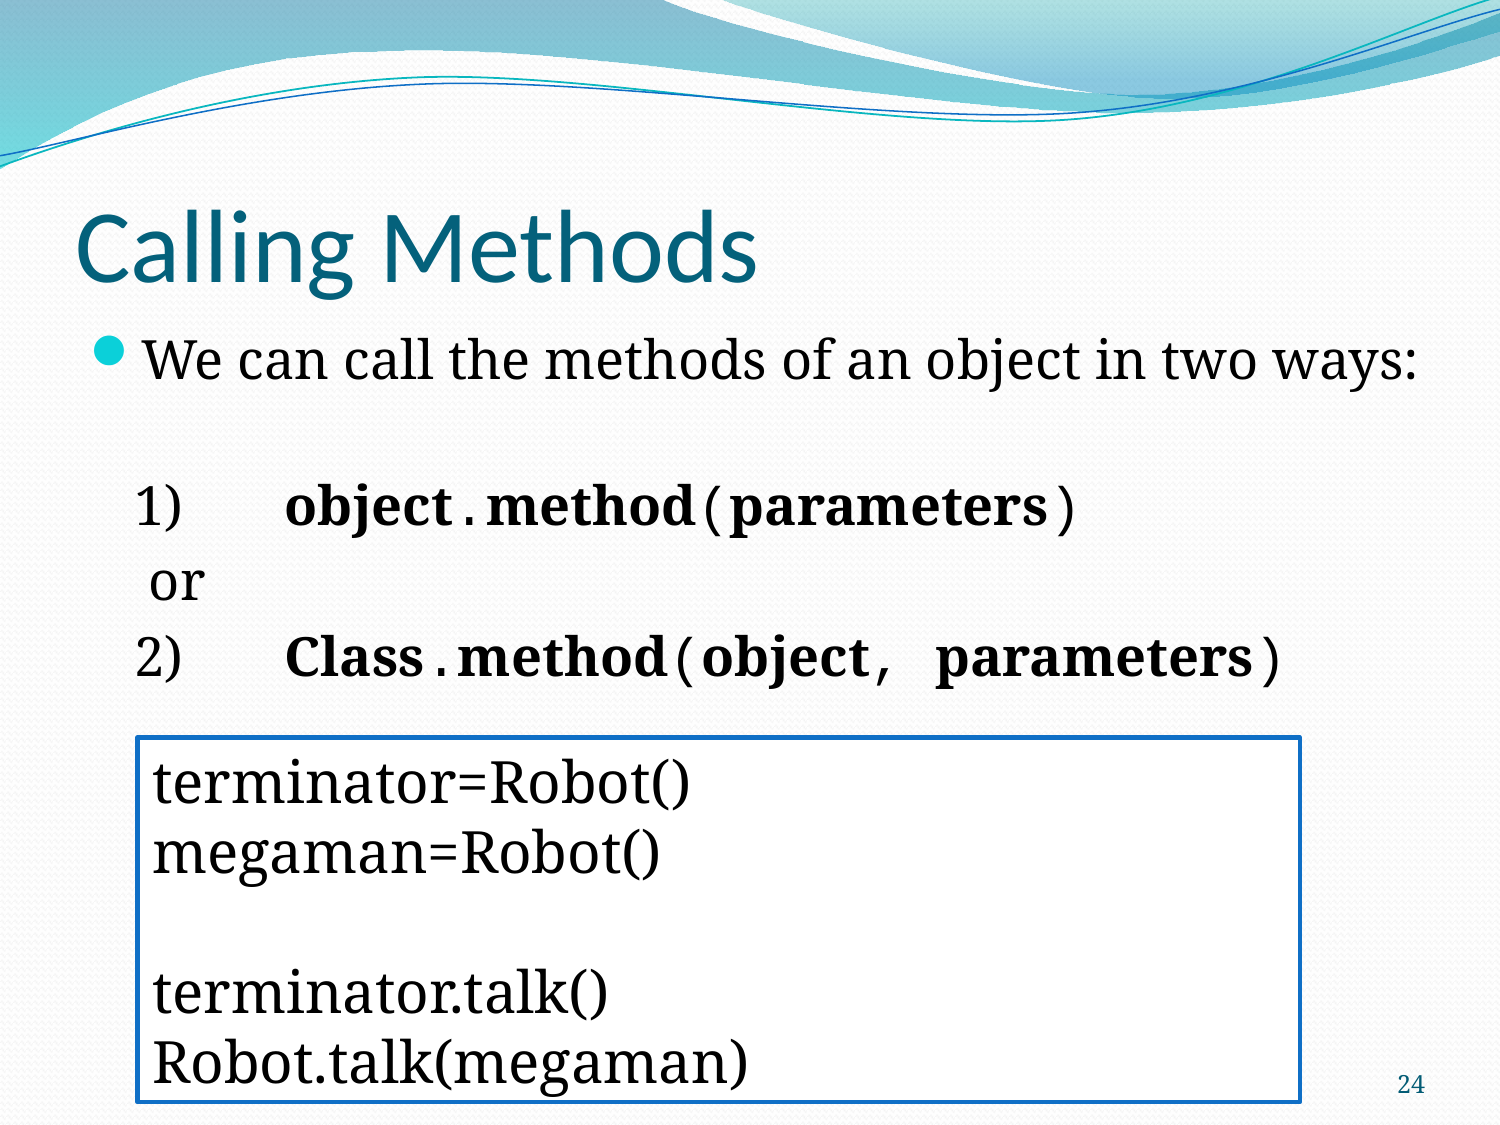

# Calling Methods
We can call the methods of an object in two ways:

	1)	object.method(parameters)
	 or
	2)	Class.method(object, parameters)

terminator=Robot()
megaman=Robot()

terminator.talk()
Robot.talk(megaman)
24